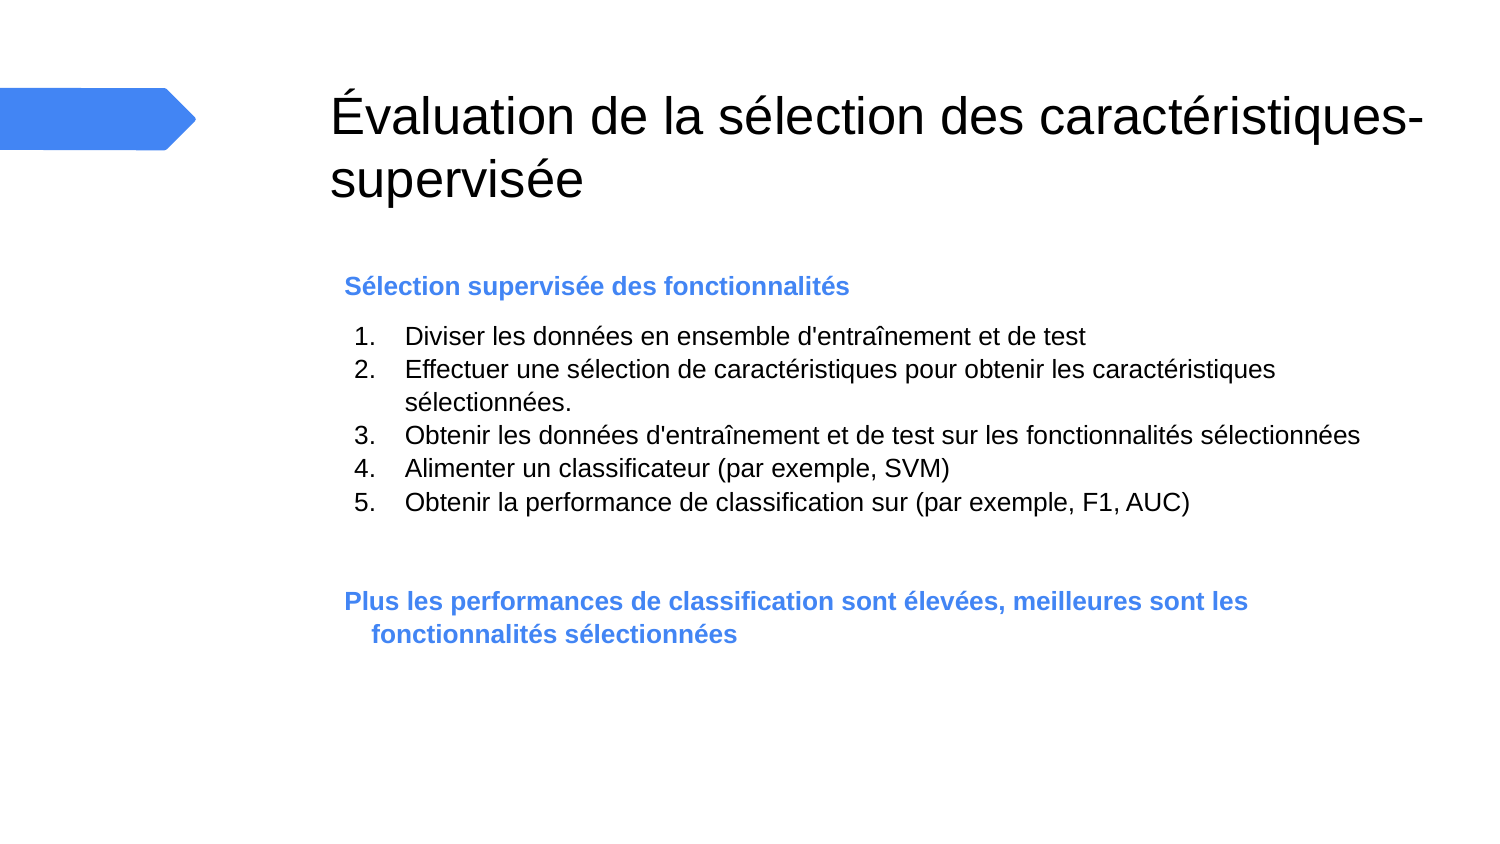

# Évaluation de la sélection des caractéristiques- supervisée
Sélection supervisée des fonctionnalités
Diviser les données en ensemble d'entraînement et de test
Effectuer une sélection de caractéristiques pour obtenir les caractéristiques sélectionnées.
Obtenir les données d'entraînement et de test sur les fonctionnalités sélectionnées
Alimenter un classificateur (par exemple, SVM)
Obtenir la performance de classification sur (par exemple, F1, AUC)

Plus les performances de classification sont élevées, meilleures sont les fonctionnalités sélectionnées